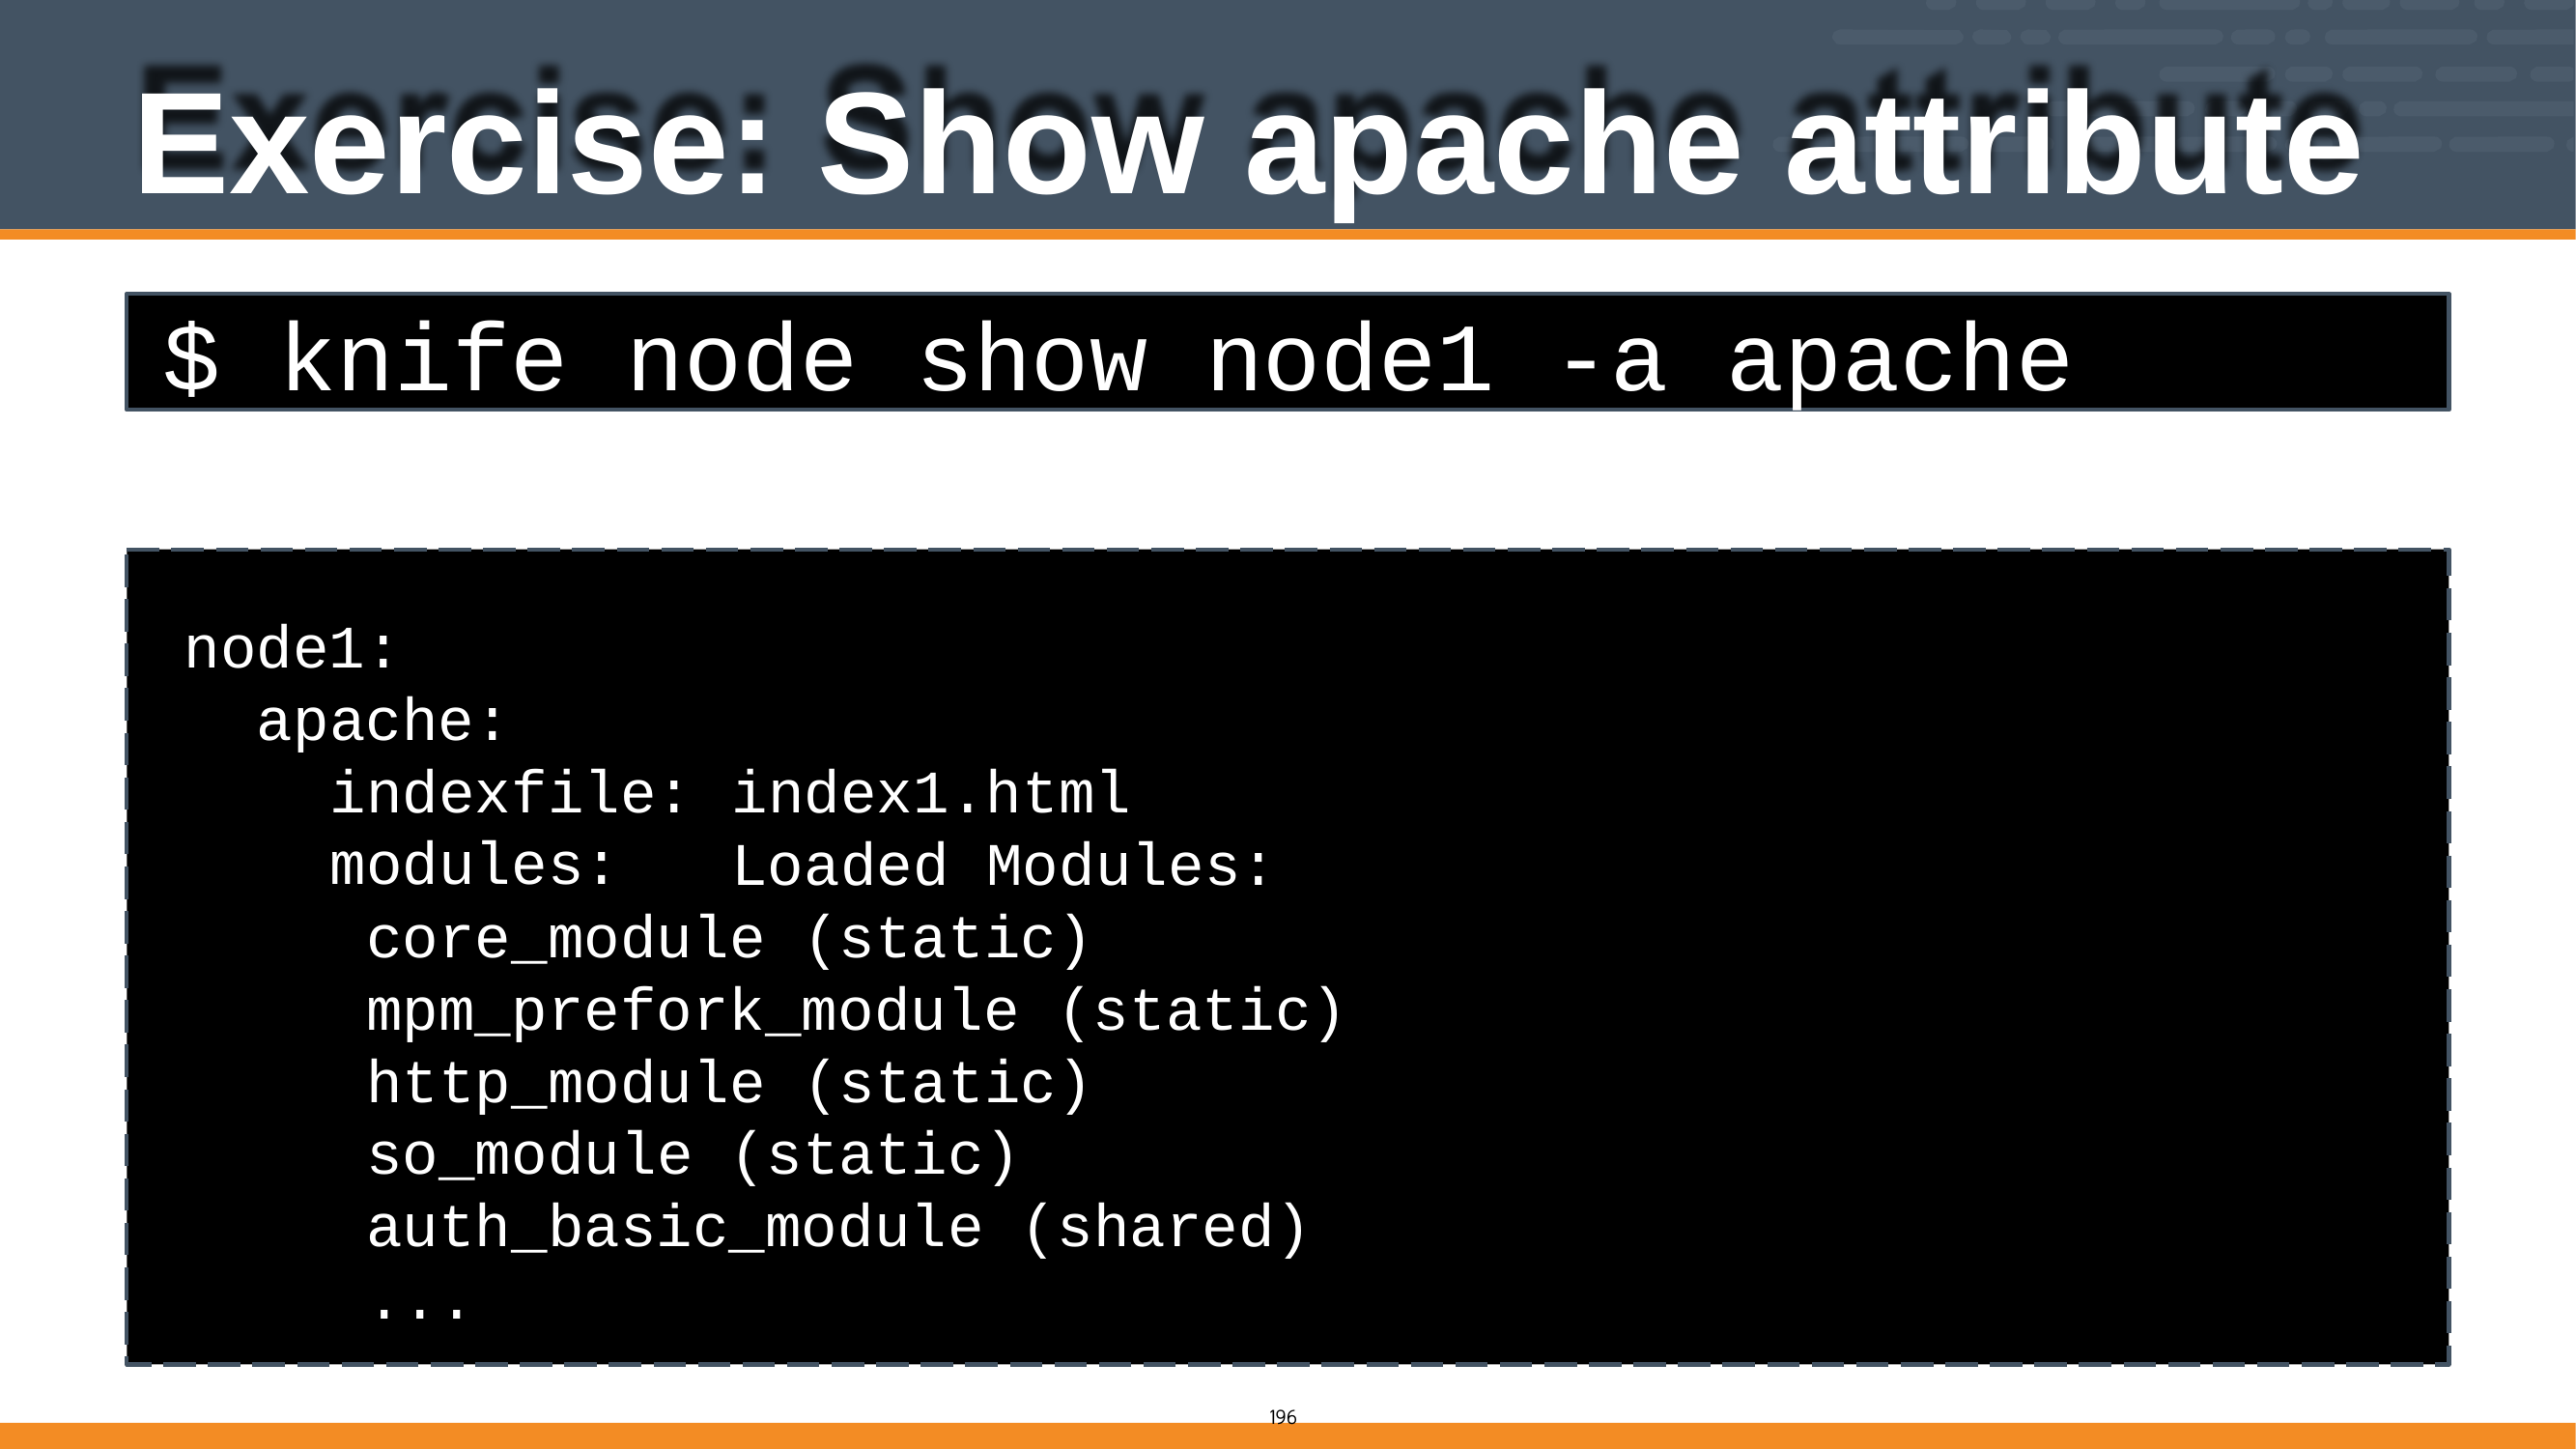

# Exercise: Show apache attribute

$ knife node show node1 -a apache

node1:
apache: indexfile: modules:
index1.html Loaded Modules:
core_module (static) mpm_prefork_module (static) http_module (static) so_module (static) auth_basic_module (shared)
...
196